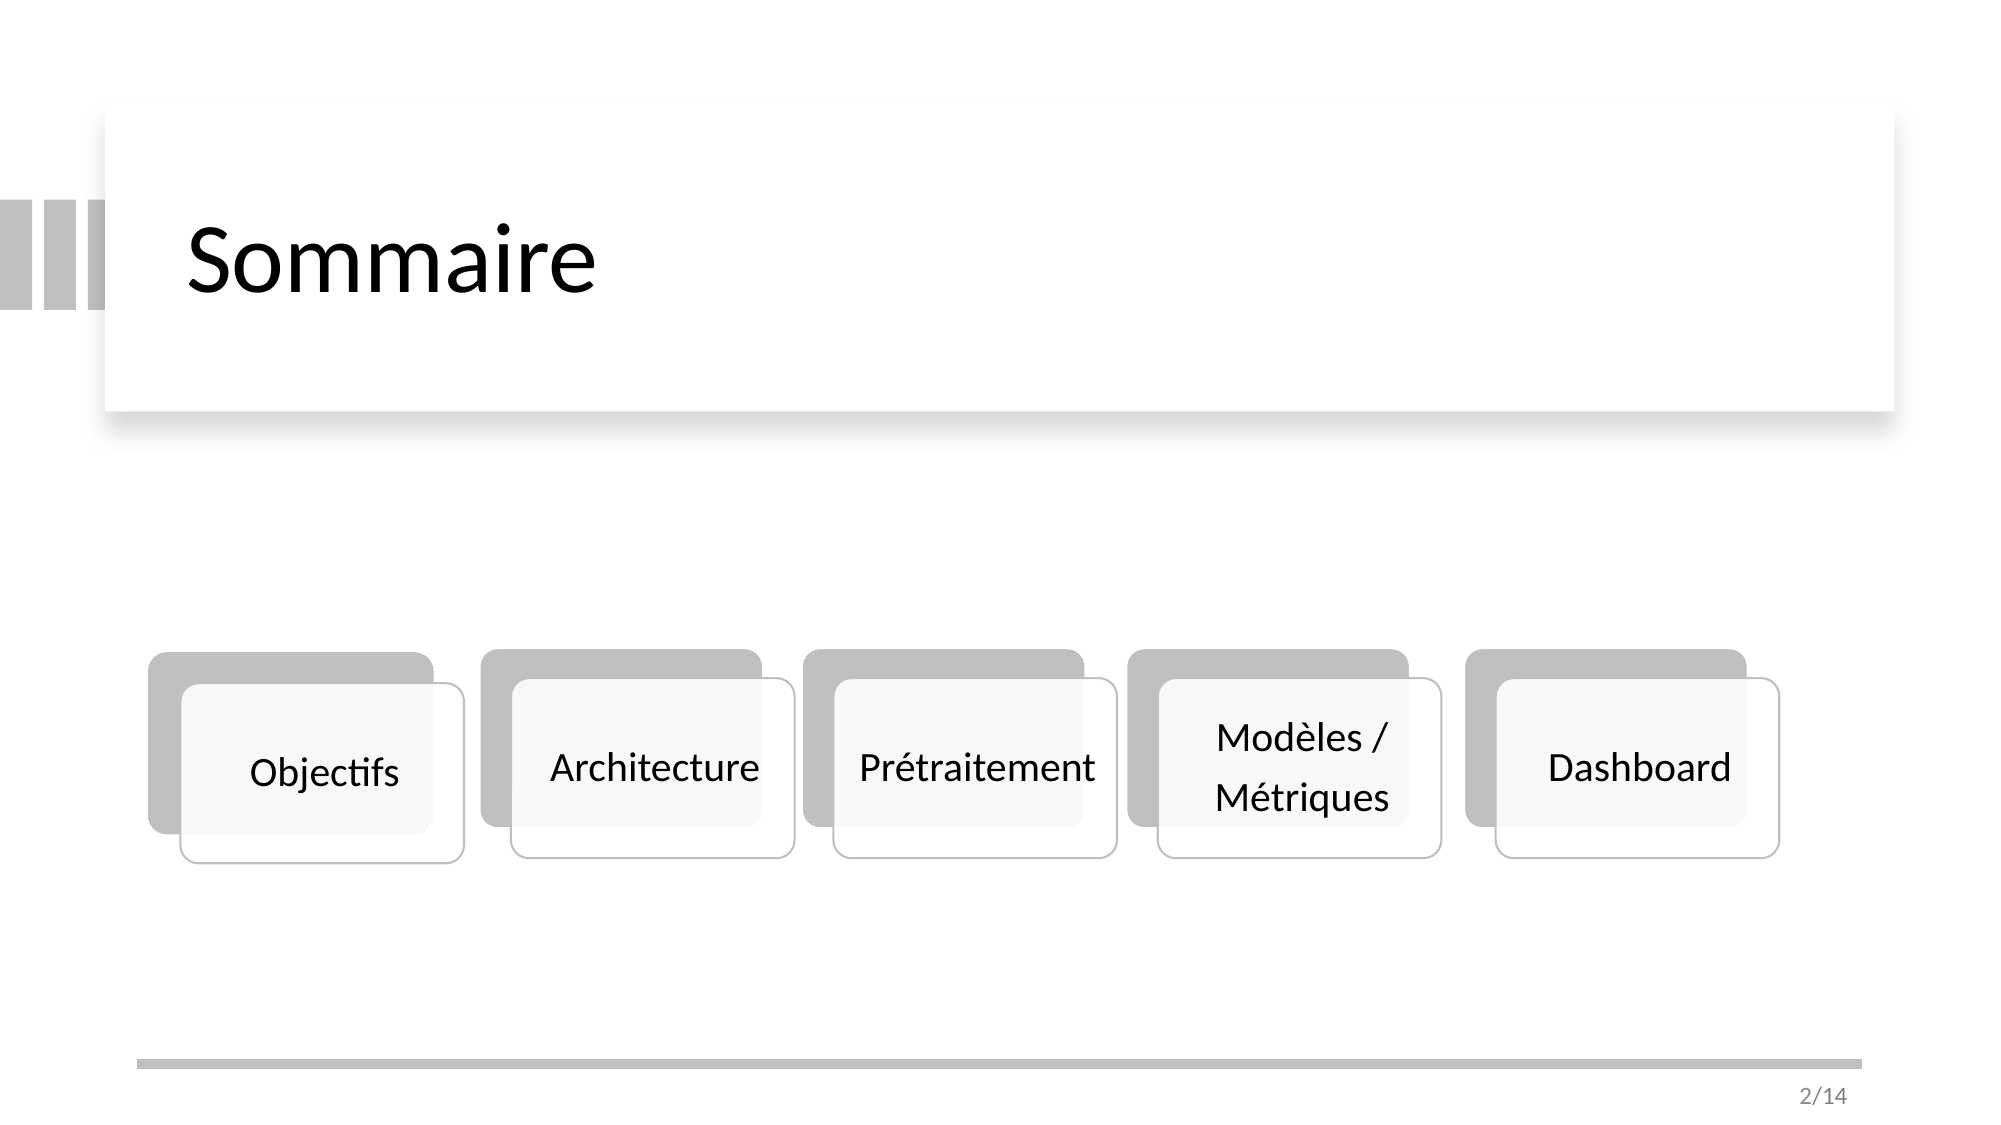

# Sommaire

Objectifs
Prétraitement
Architecture
Modèles /
Métriques
Dashboard
2/14